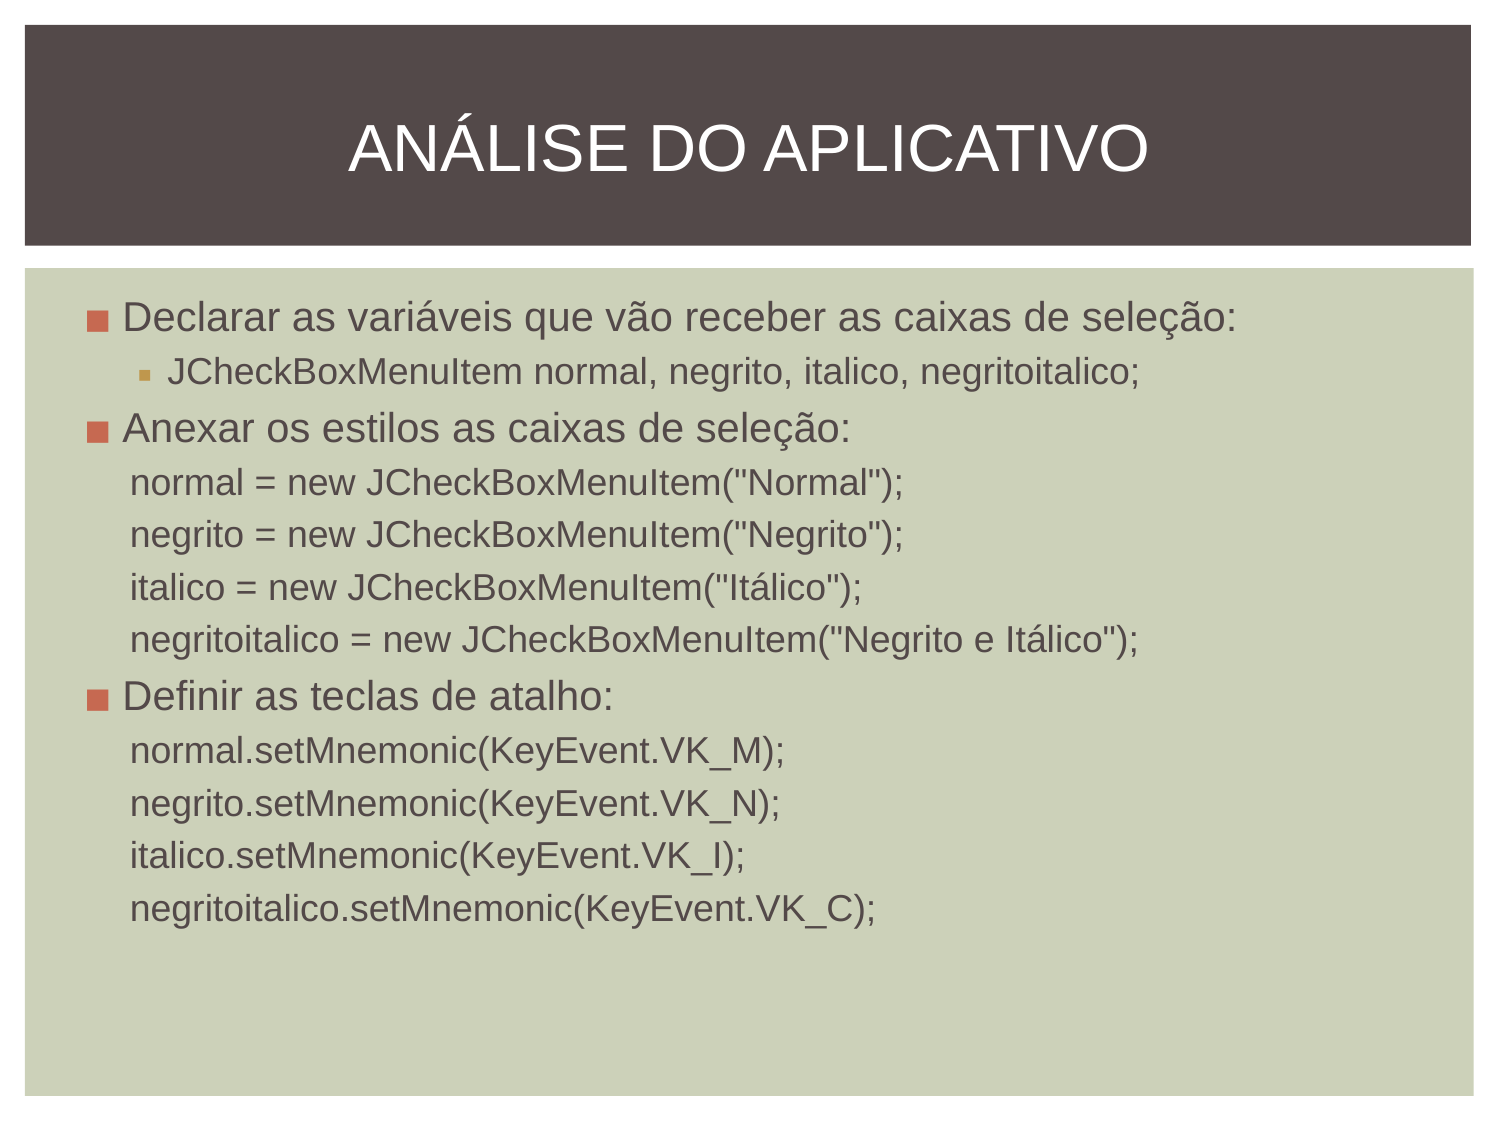

# ANÁLISE DO APLICATIVO
Declarar as variáveis que vão receber as caixas de seleção:
JCheckBoxMenuItem normal, negrito, italico, negritoitalico;
Anexar os estilos as caixas de seleção:
normal = new JCheckBoxMenuItem("Normal");
negrito = new JCheckBoxMenuItem("Negrito");
italico = new JCheckBoxMenuItem("Itálico");
negritoitalico = new JCheckBoxMenuItem("Negrito e Itálico");
Definir as teclas de atalho:
normal.setMnemonic(KeyEvent.VK_M);
negrito.setMnemonic(KeyEvent.VK_N);
italico.setMnemonic(KeyEvent.VK_I);
negritoitalico.setMnemonic(KeyEvent.VK_C);